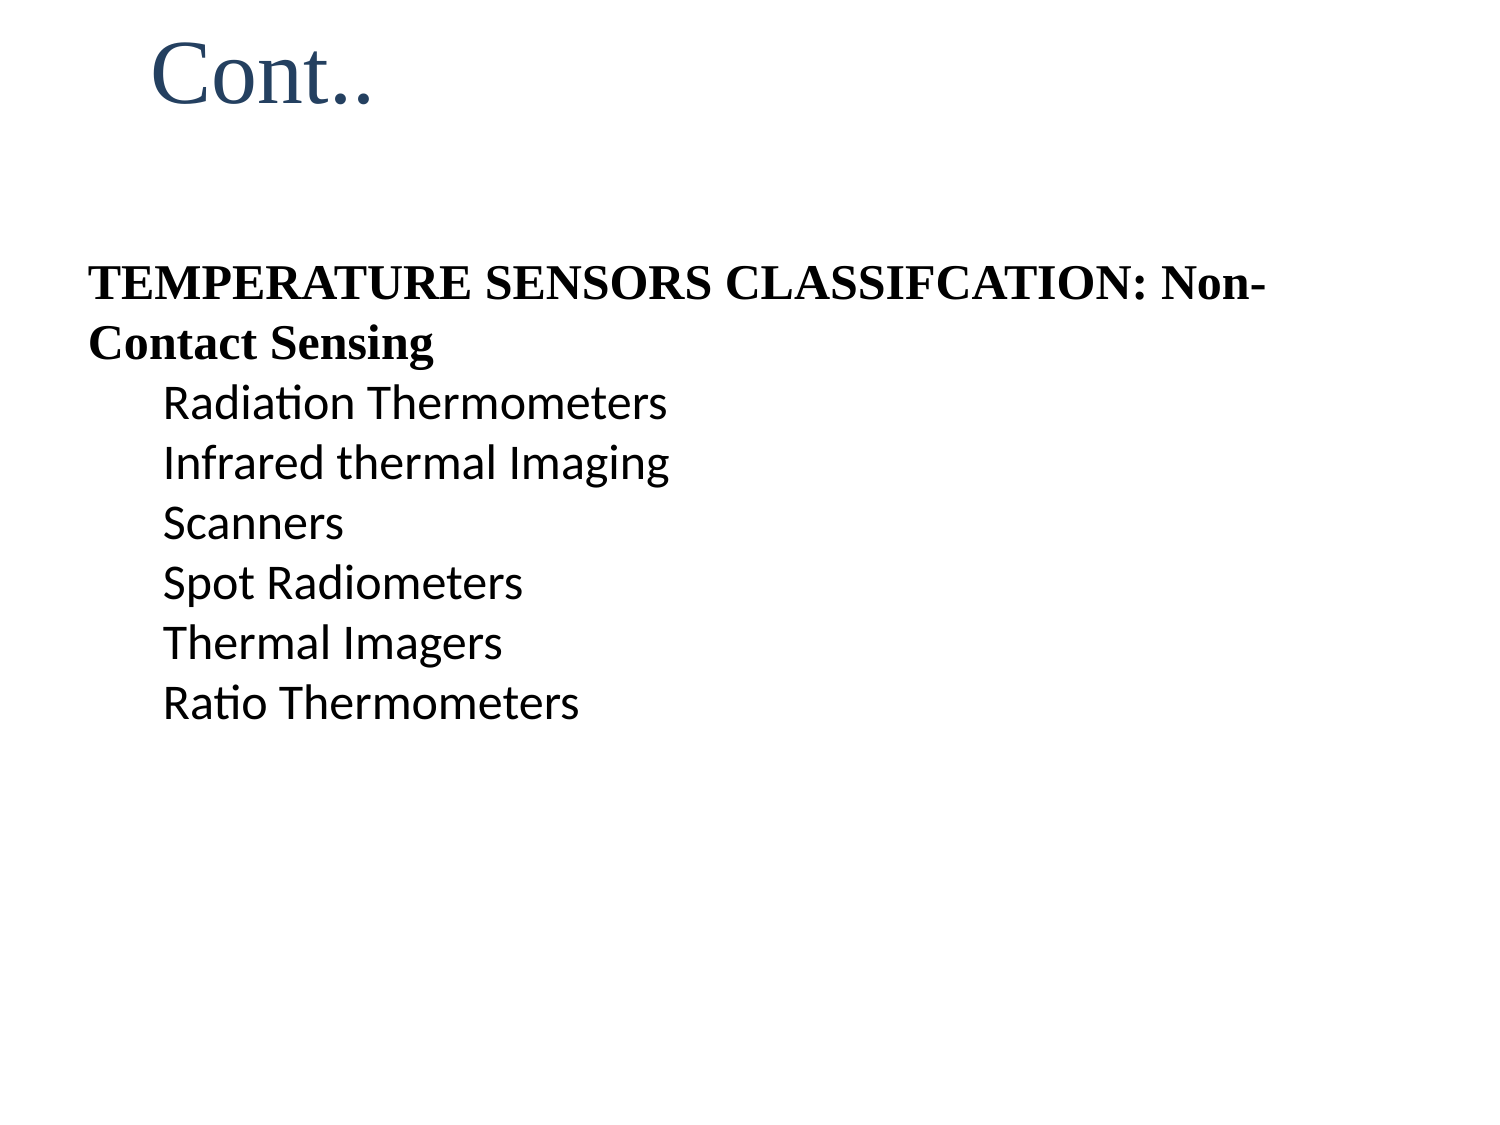

# Cont..
TEMPERATURE SENSORS CLASSIFCATION: Non-Contact Sensing
Radiation Thermometers
Infrared thermal Imaging
Scanners
Spot Radiometers
Thermal Imagers
Ratio Thermometers